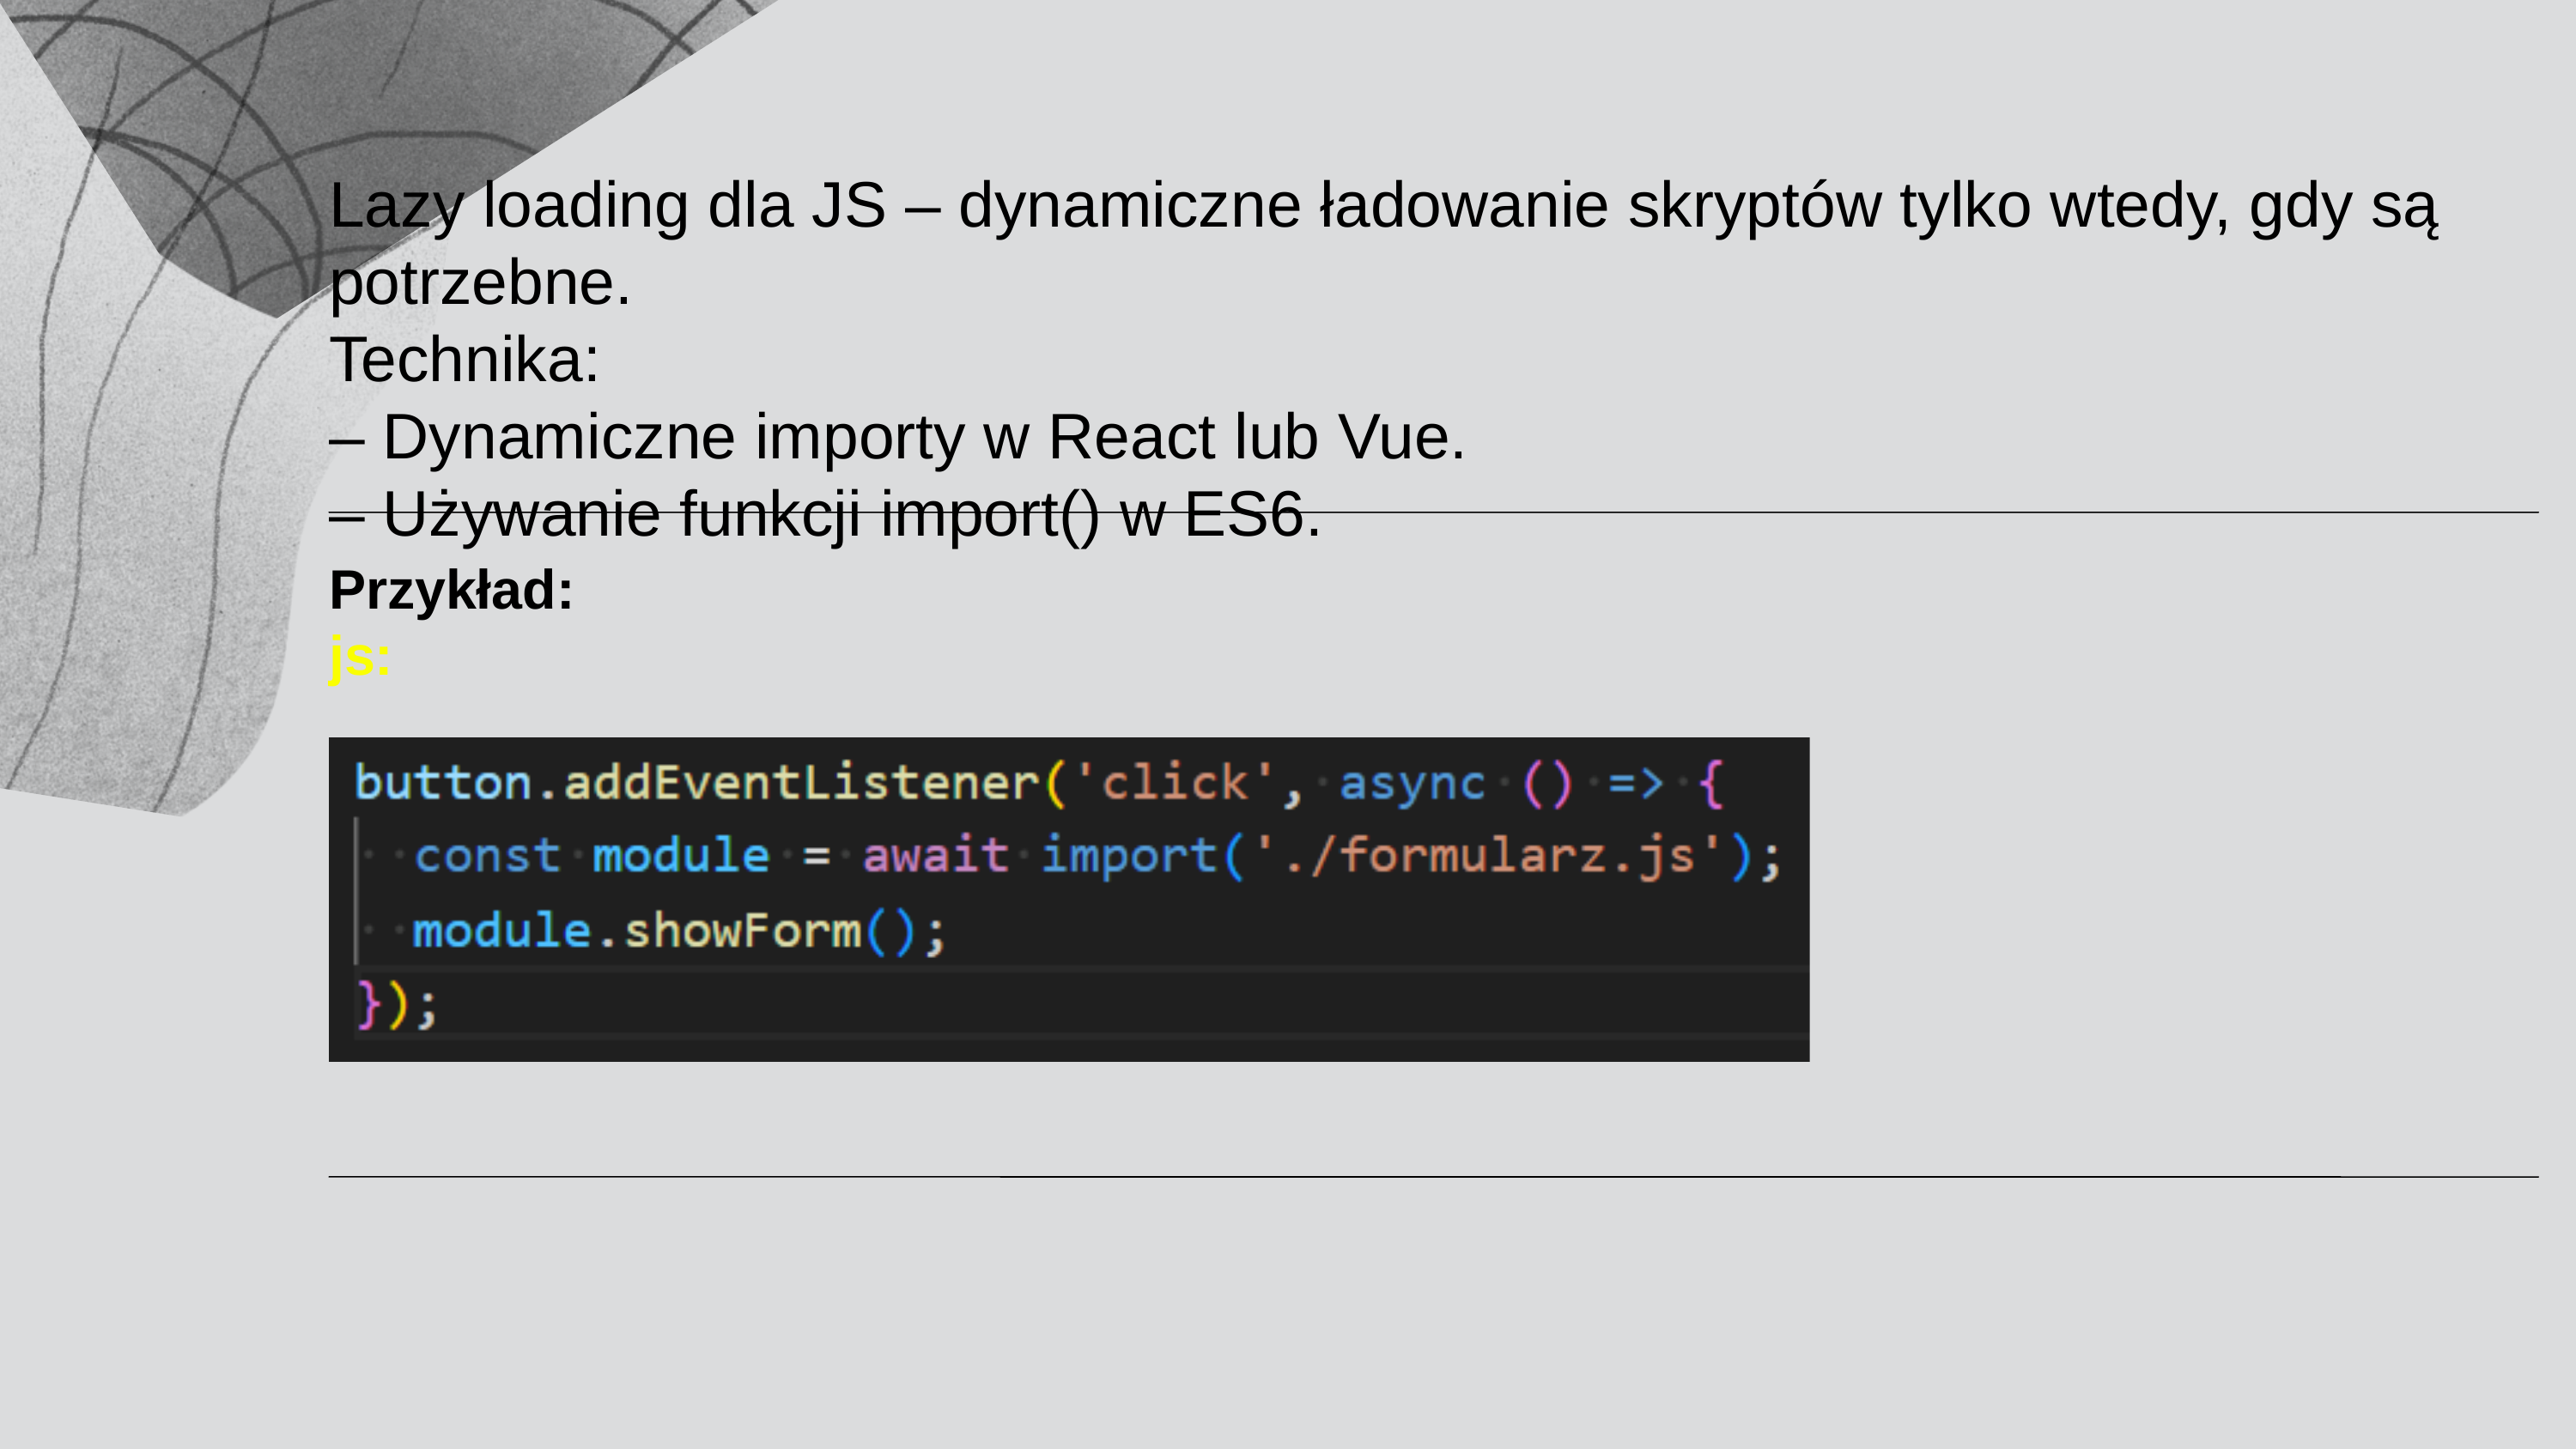

Lazy loading dla JS – dynamiczne ładowanie skryptów tylko wtedy, gdy są potrzebne.
Technika:
– Dynamiczne importy w React lub Vue.
– Używanie funkcji import() w ES6.

Przykład:
js: